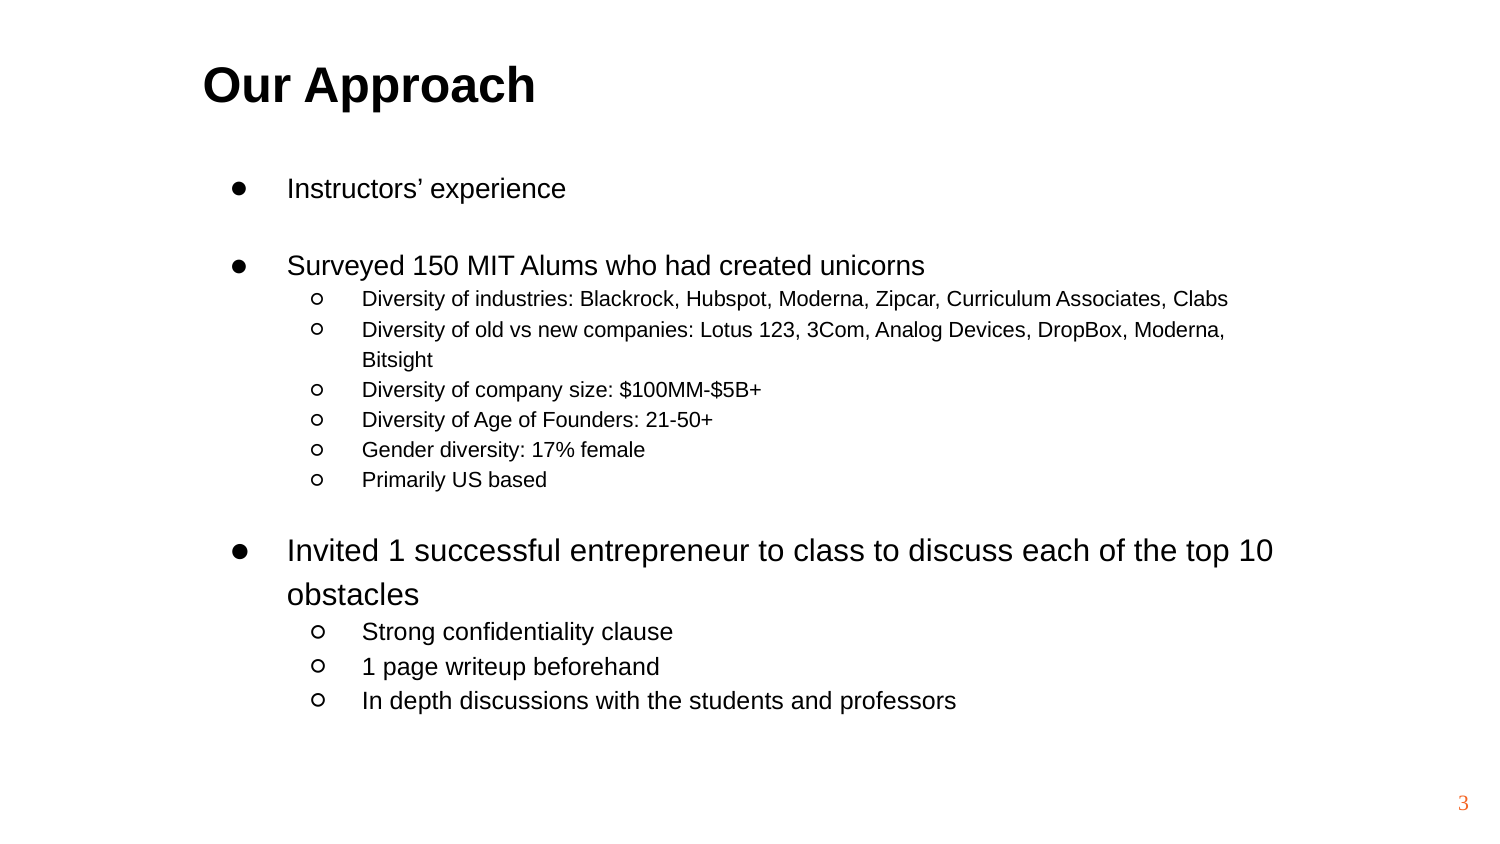

# Our Approach
Instructors’ experience

Surveyed 150 MIT Alums who had created unicorns
Diversity of industries: Blackrock, Hubspot, Moderna, Zipcar, Curriculum Associates, Clabs
Diversity of old vs new companies: Lotus 123, 3Com, Analog Devices, DropBox, Moderna, Bitsight
Diversity of company size: $100MM-$5B+
Diversity of Age of Founders: 21-50+
Gender diversity: 17% female
Primarily US based

Invited 1 successful entrepreneur to class to discuss each of the top 10 obstacles
Strong confidentiality clause
1 page writeup beforehand
In depth discussions with the students and professors

3